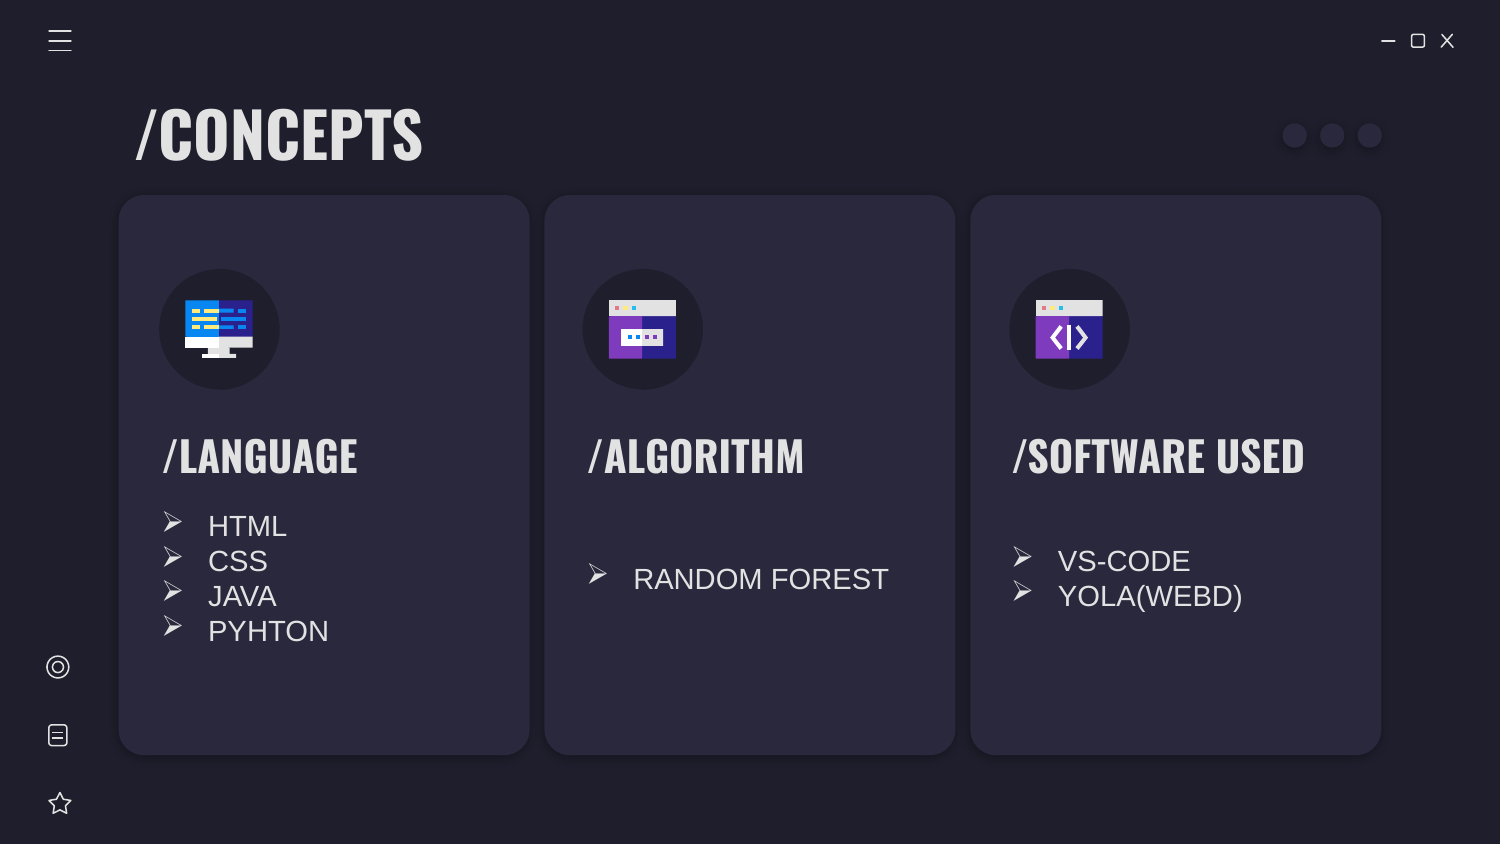

/CONCEPTS

# /LANGUAGE
/ALGORITHM
/SOFTWARE USED
RANDOM FOREST
HTML
CSS
JAVA
PYHTON
VS-CODE
YOLA(WEBD)